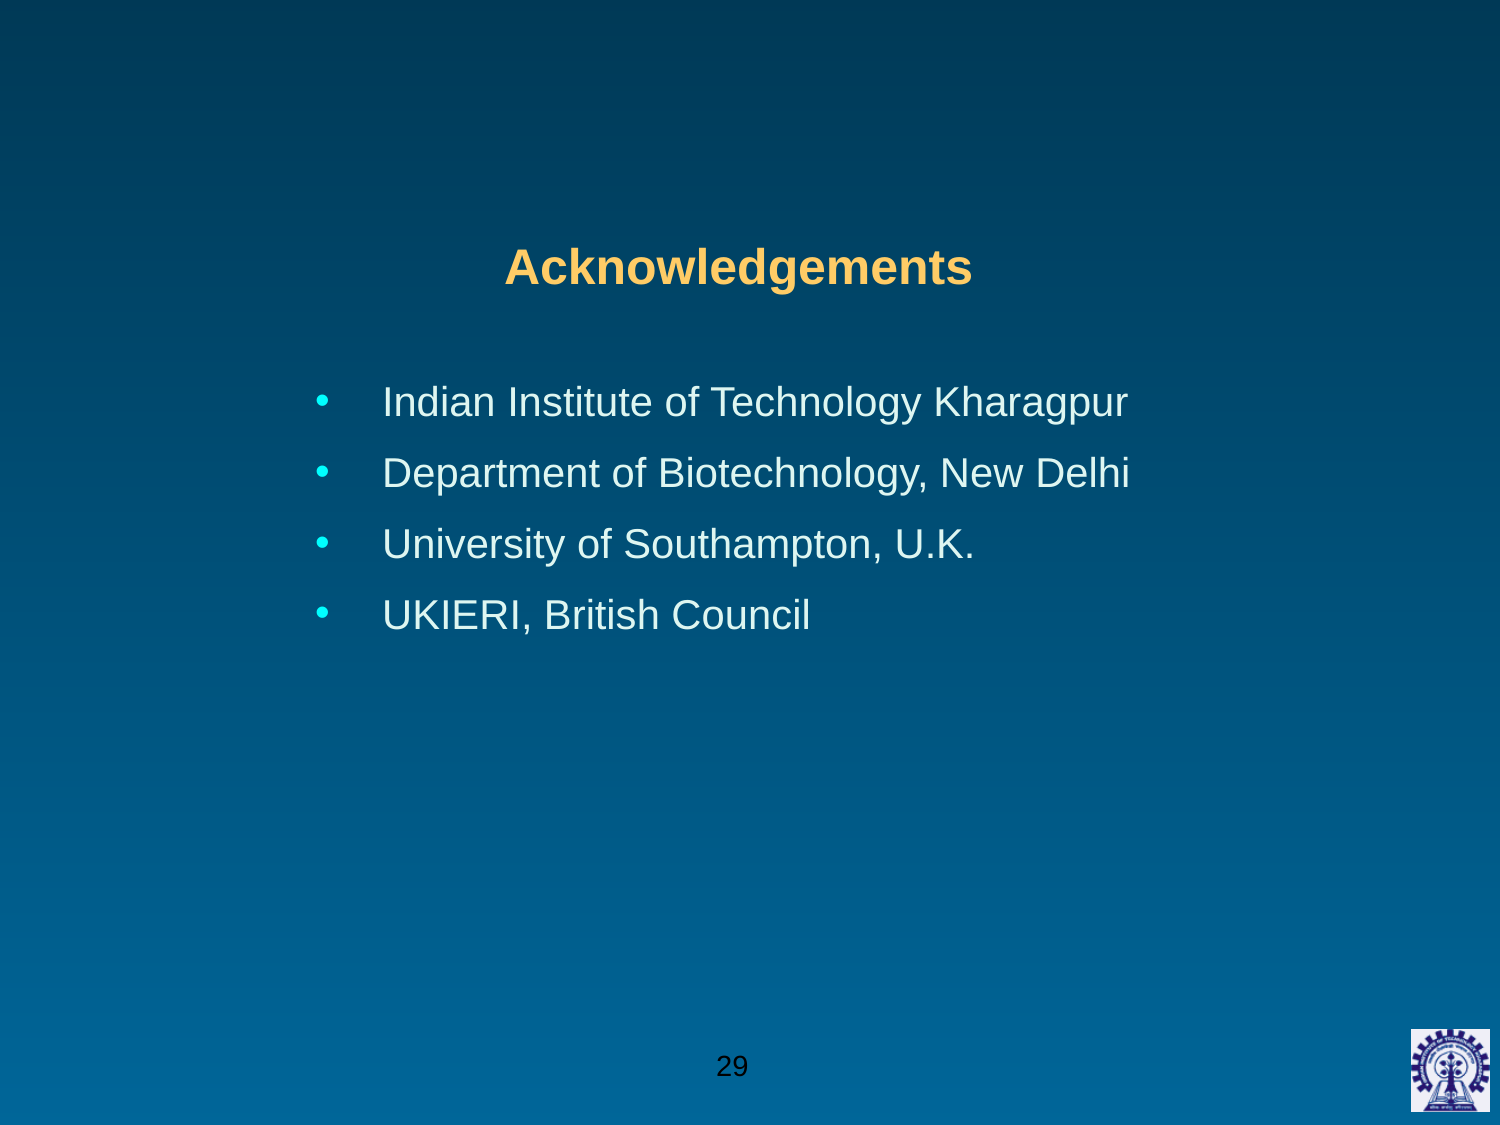

# Acknowledgements

    Indian Institute of Technology Kharagpur
    Department of Biotechnology, New Delhi
    University of Southampton, U.K.
    UKIERI, British Council
29